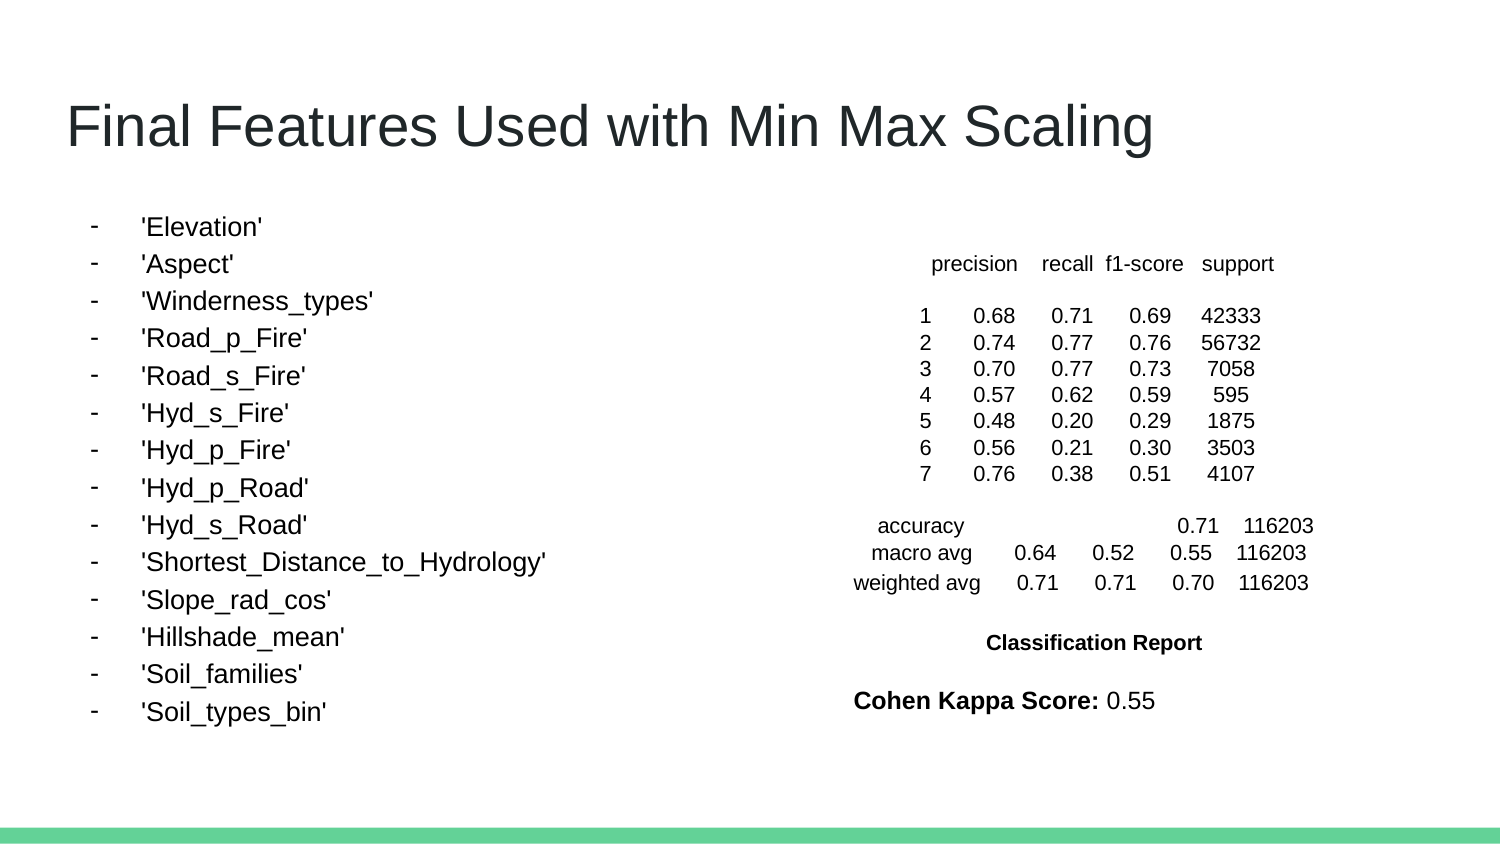

# Final Features Used with Min Max Scaling
'Elevation'
'Aspect'
'Winderness_types'
'Road_p_Fire'
'Road_s_Fire'
'Hyd_s_Fire'
'Hyd_p_Fire'
'Hyd_p_Road'
'Hyd_s_Road'
'Shortest_Distance_to_Hydrology'
'Slope_rad_cos'
'Hillshade_mean'
'Soil_families'
'Soil_types_bin'
             precision    recall  f1-score   support

           1       0.68      0.71      0.69     42333
           2       0.74      0.77      0.76     56732
           3       0.70      0.77      0.73      7058
           4       0.57      0.62      0.59       595
           5       0.48      0.20      0.29      1875
           6       0.56      0.21      0.30      3503
           7       0.76      0.38      0.51      4107

    accuracy                           	    0.71    116203
   macro avg       0.64      0.52      0.55    116203
weighted avg      0.71      0.71      0.70    116203

Classification Report

Cohen Kappa Score: 0.55